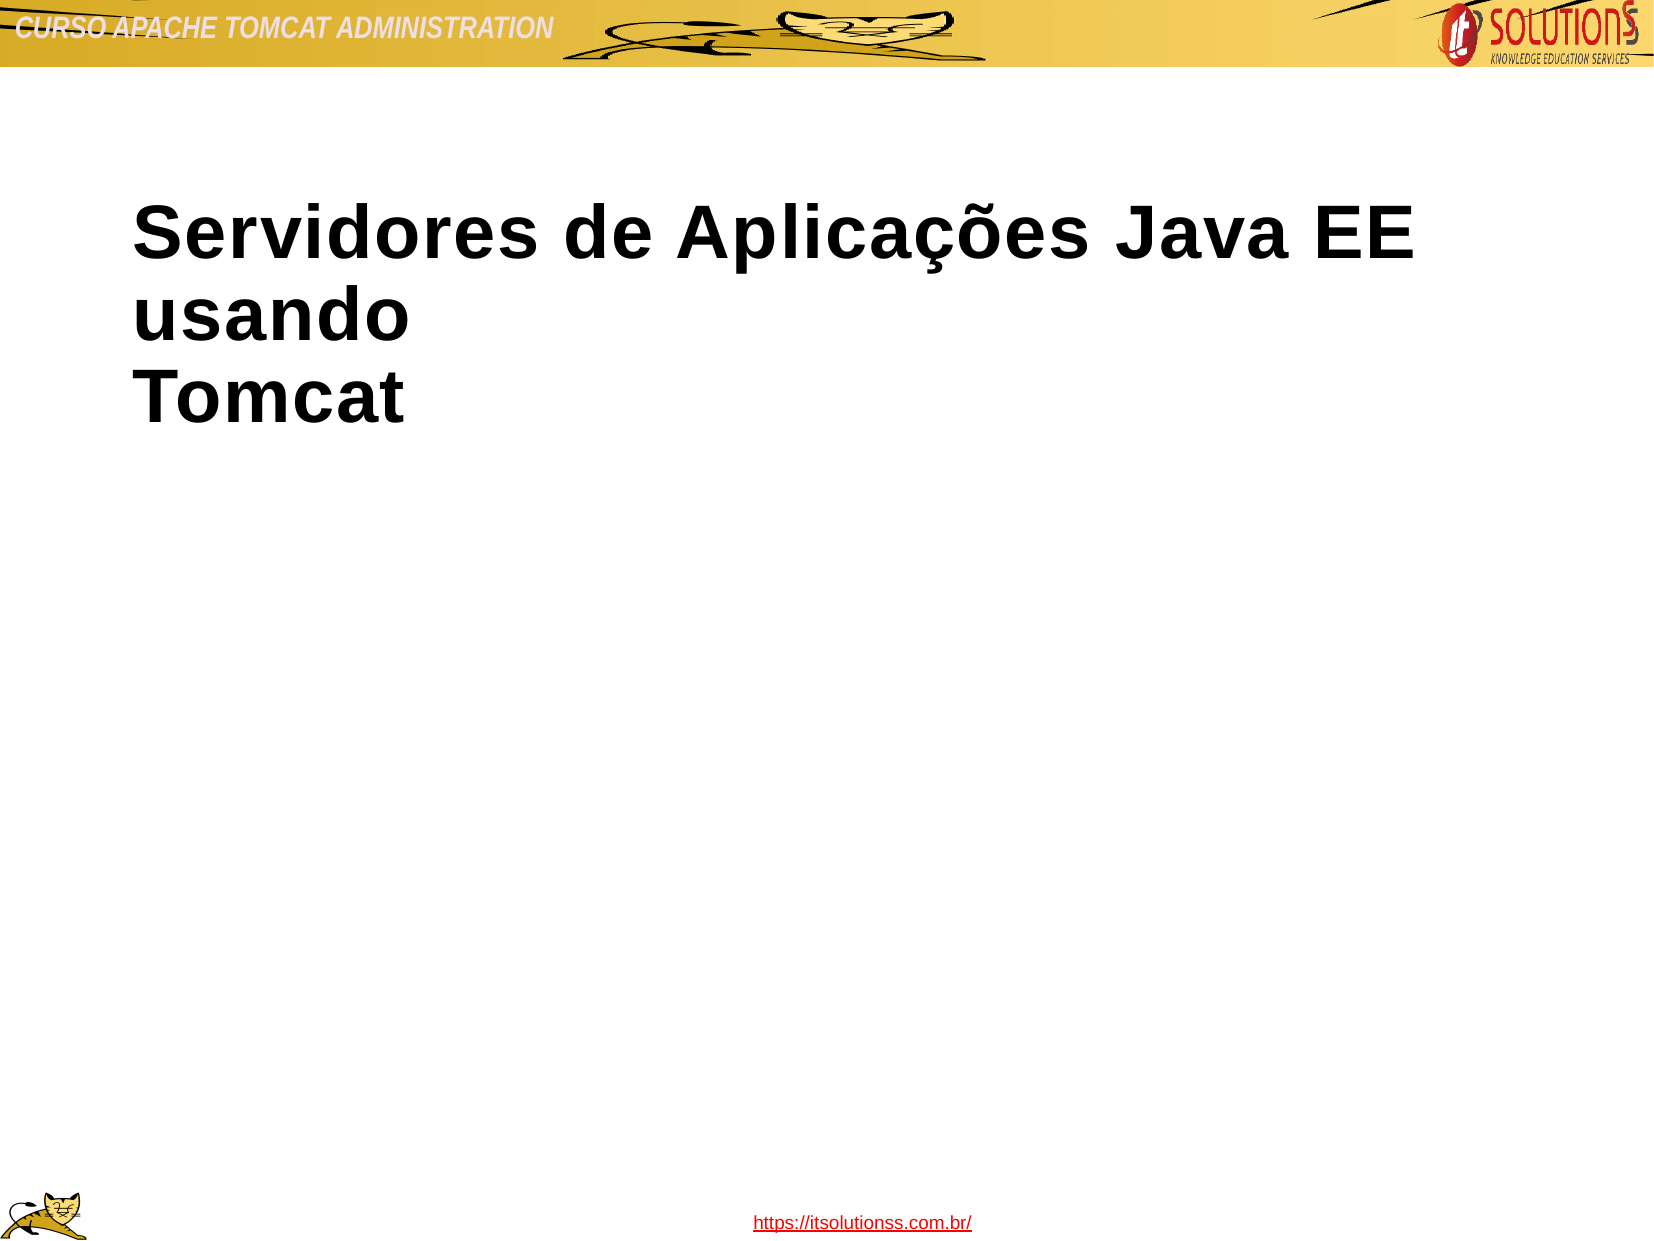

Servidores de Aplicações Java EE usando
Tomcat
Capítulo 2
Instalação do Tomcat